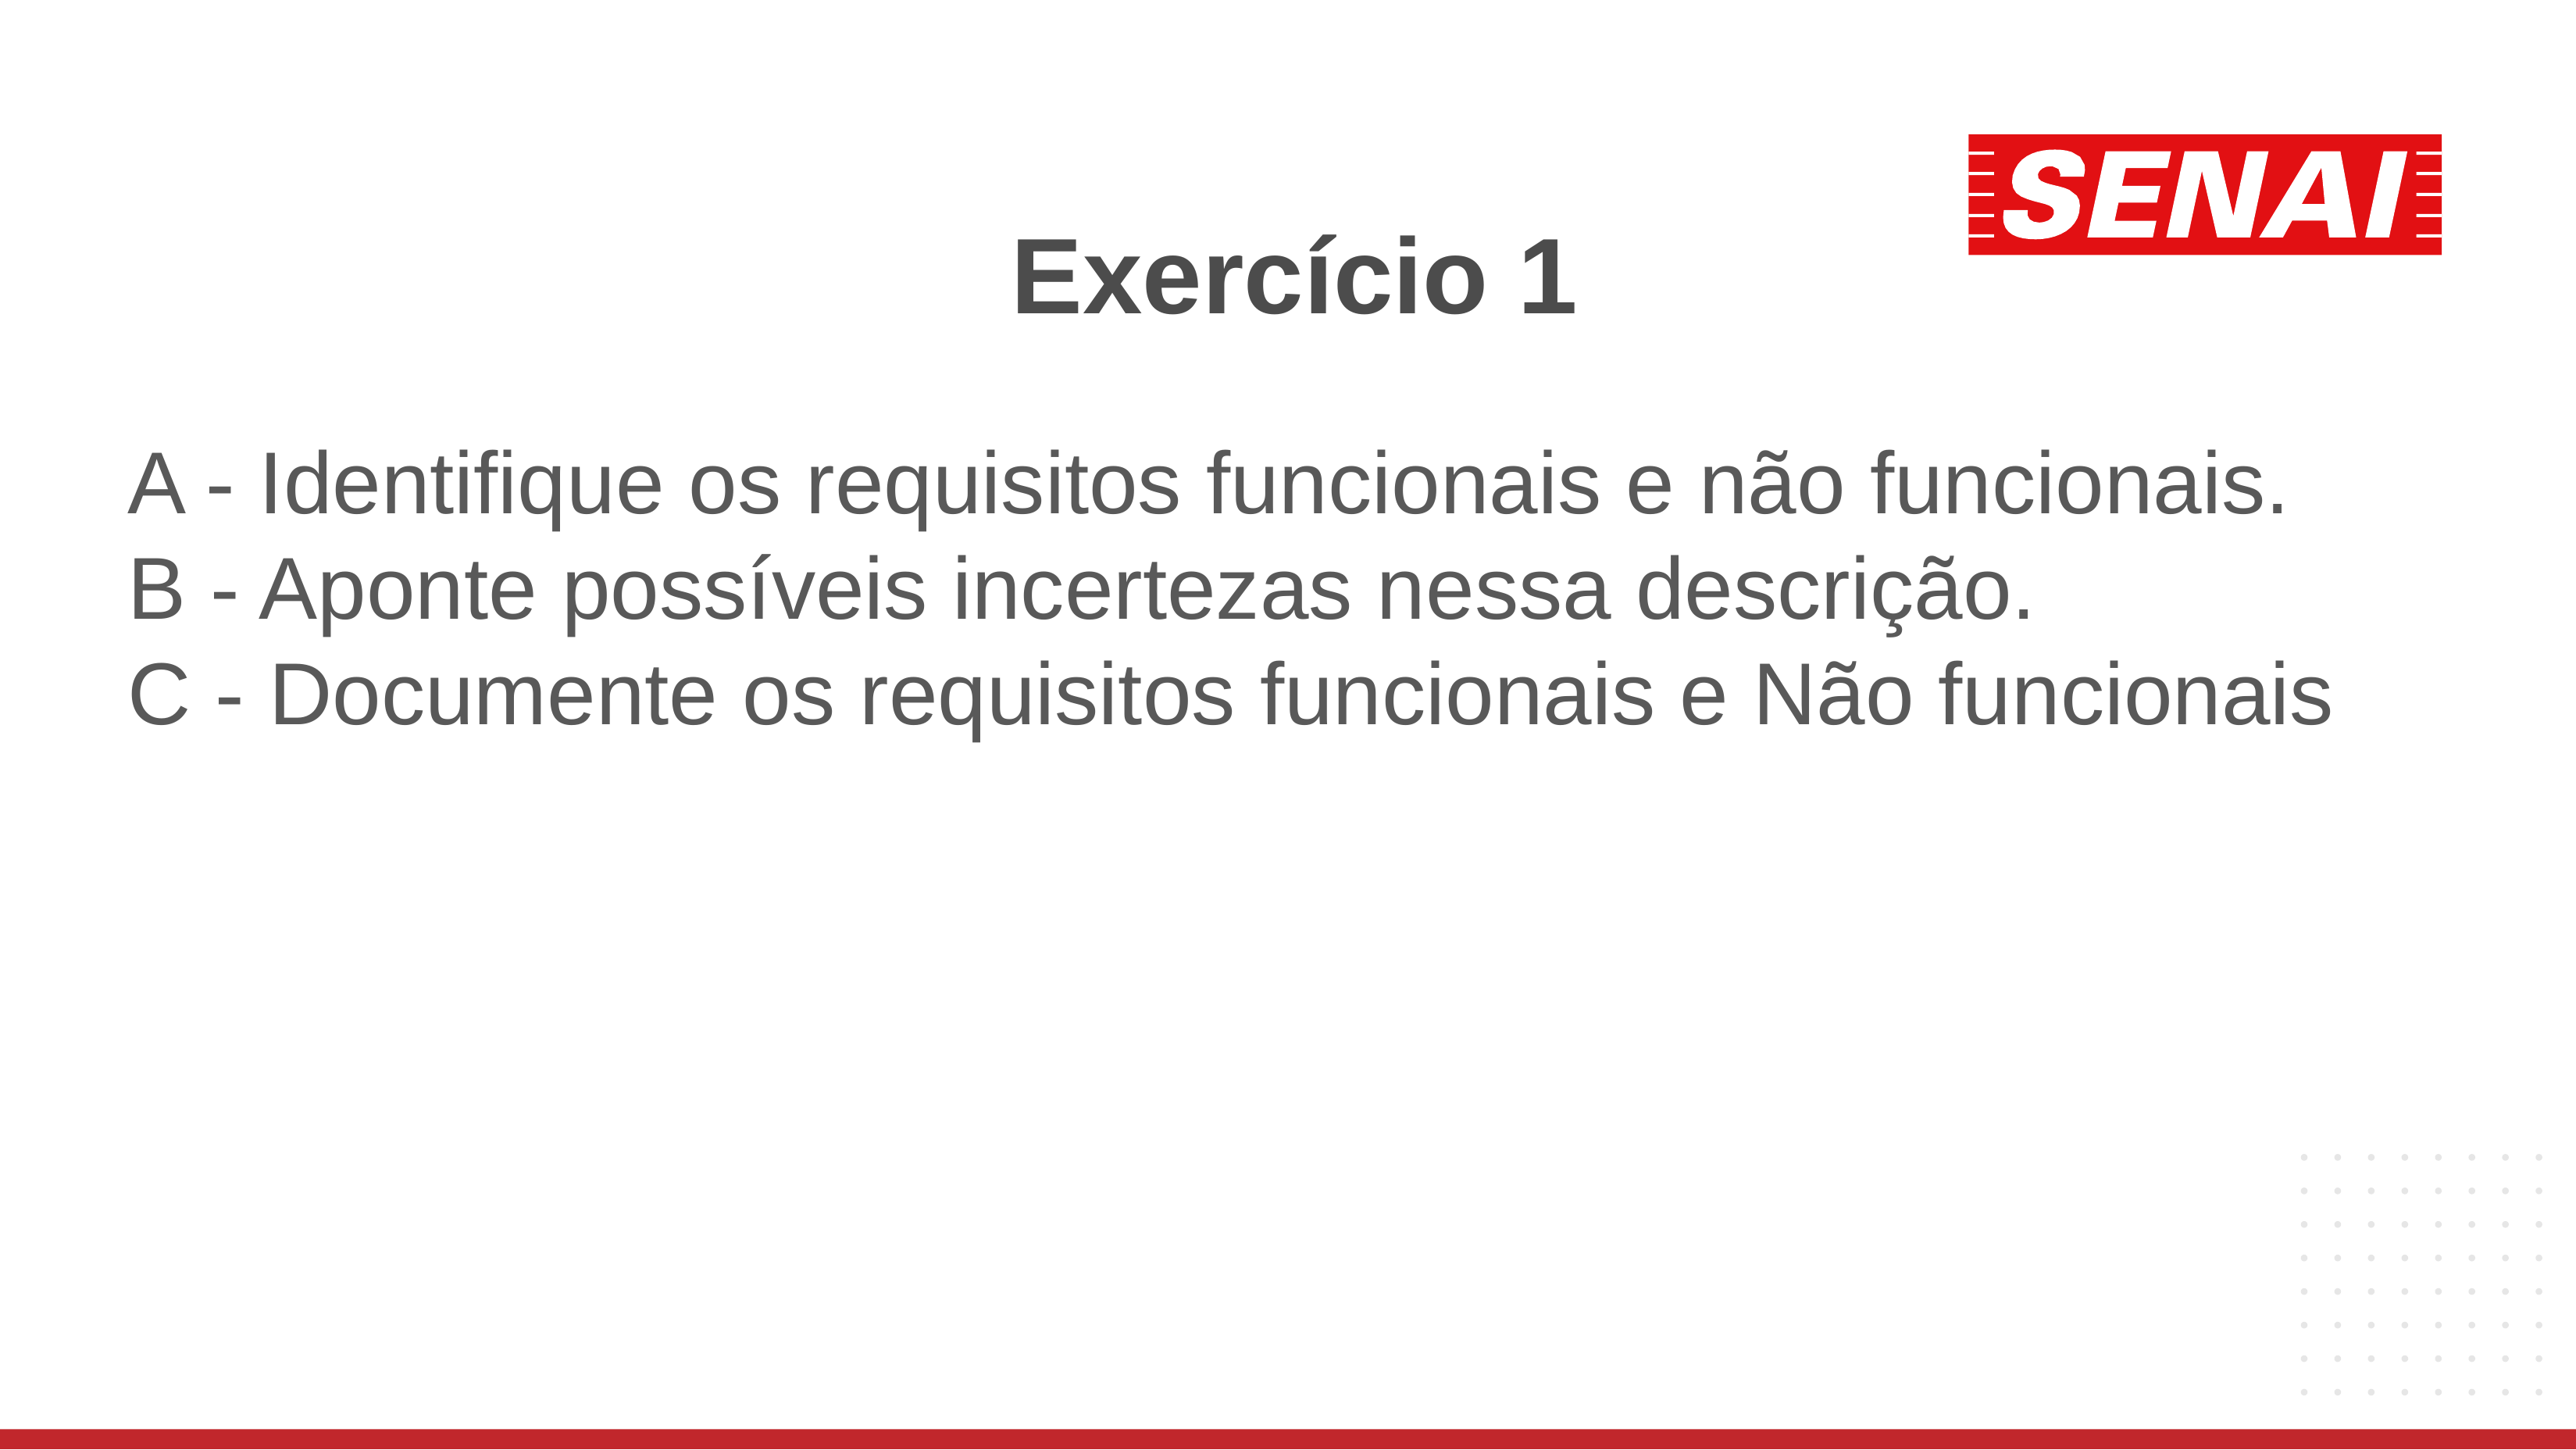

# Exercício 1
A - Identifique os requisitos funcionais e não funcionais.
B - Aponte possíveis incertezas nessa descrição.
C - Documente os requisitos funcionais e Não funcionais